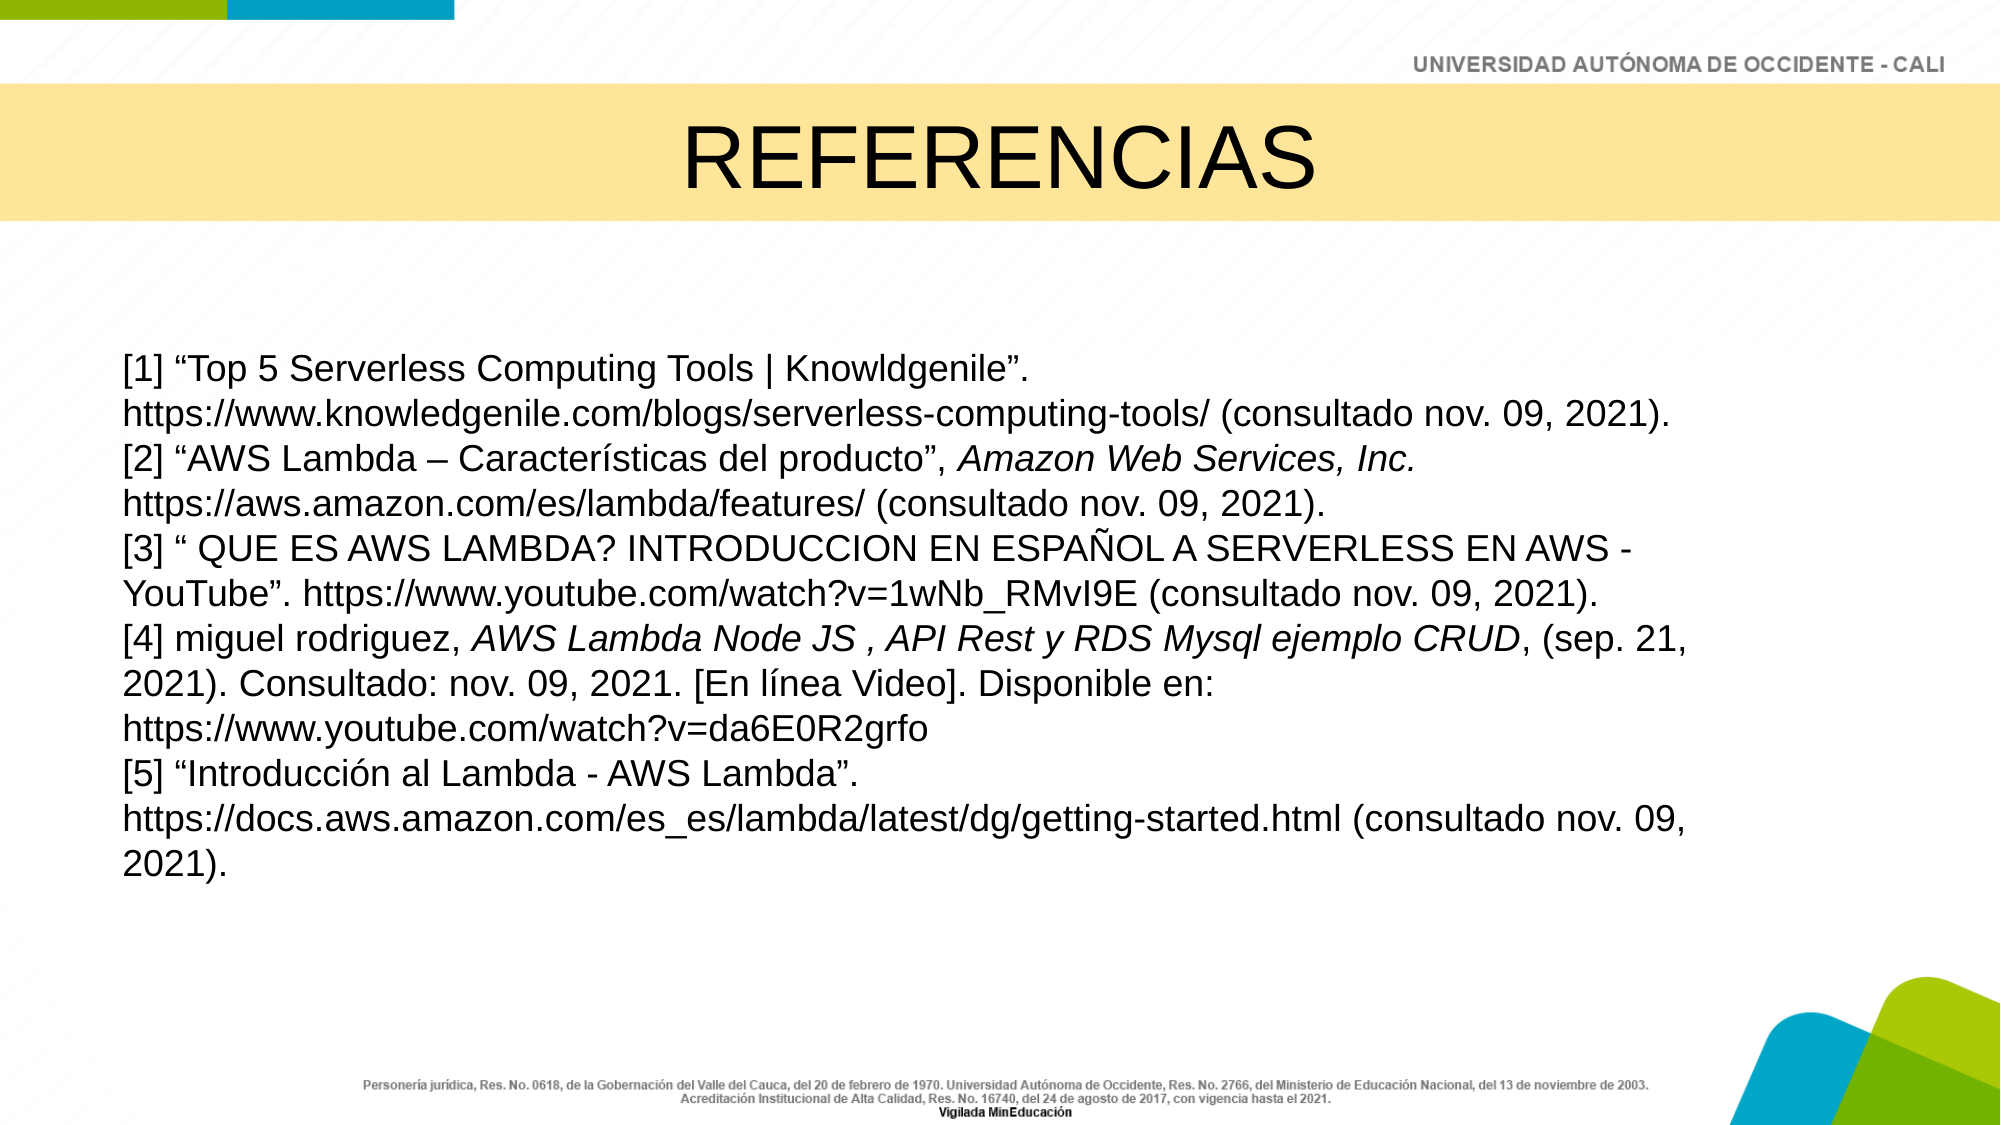

Cifras.
REFERENCIAS

[1] “Top 5 Serverless Computing Tools | Knowldgenile”. https://www.knowledgenile.com/blogs/serverless-computing-tools/ (consultado nov. 09, 2021).
[2] “AWS Lambda – Características del producto”, Amazon Web Services, Inc. https://aws.amazon.com/es/lambda/features/ (consultado nov. 09, 2021).
[3] “ QUE ES AWS LAMBDA? INTRODUCCION EN ESPAÑOL A SERVERLESS EN AWS - YouTube”. https://www.youtube.com/watch?v=1wNb_RMvI9E (consultado nov. 09, 2021).
[4] miguel rodriguez, AWS Lambda Node JS , API Rest y RDS Mysql ejemplo CRUD, (sep. 21, 2021). Consultado: nov. 09, 2021. [En línea Video]. Disponible en: https://www.youtube.com/watch?v=da6E0R2grfo
[5] “Introducción al Lambda - AWS Lambda”. https://docs.aws.amazon.com/es_es/lambda/latest/dg/getting-started.html (consultado nov. 09, 2021).